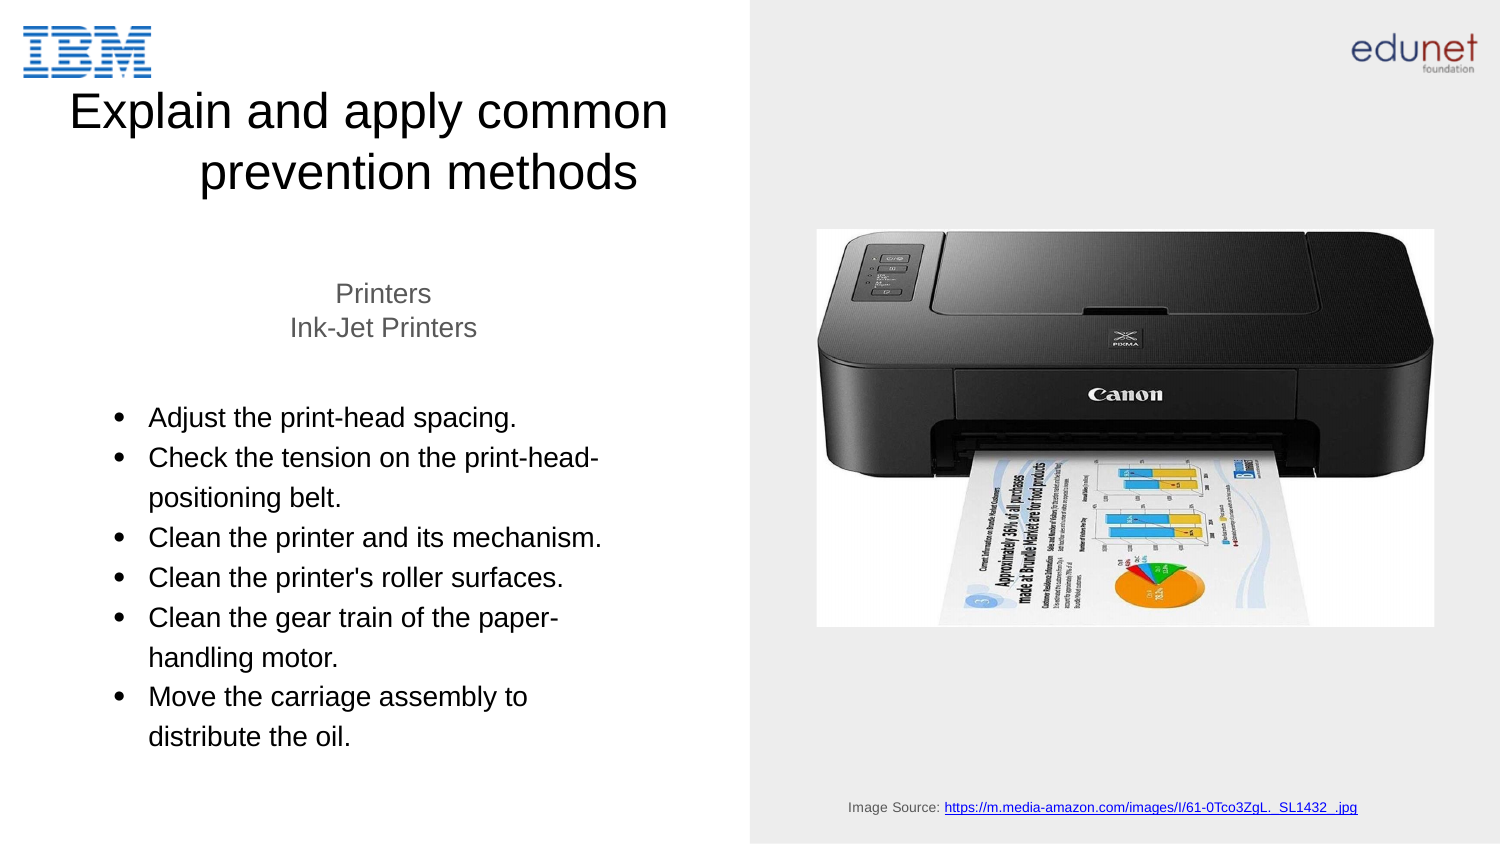

# Explain and apply common  prevention methods

Printers
Ink-Jet Printers

Adjust the print-head spacing.
Check the tension on the print-head-  positioning belt.
Clean the printer and its mechanism.
Clean the printer's roller surfaces.
Clean the gear train of the paper-  handling motor.
Move the carriage assembly to  distribute the oil.
Image Source: https://m.media-amazon.com/images/I/61-0Tco3ZgL._SL1432_.jpg

.